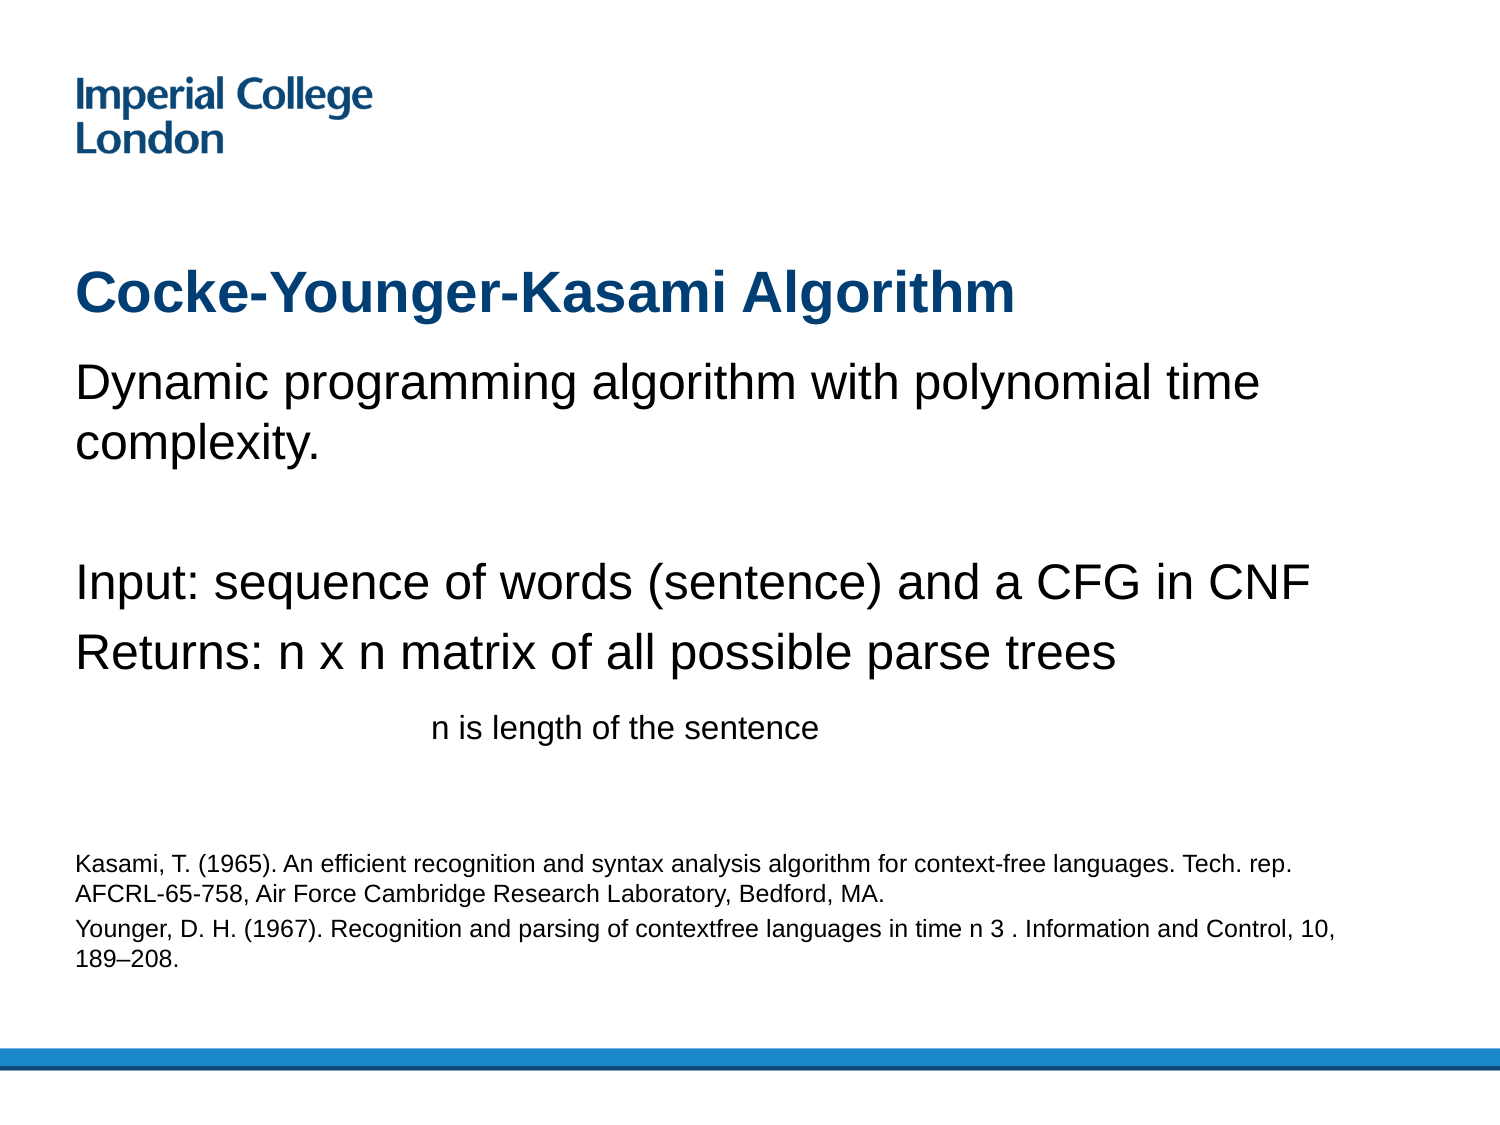

# Cocke-Younger-Kasami Algorithm
Dynamic programming algorithm with polynomial time complexity.

Input: sequence of words (sentence) and a CFG in CNF
Returns: n x n matrix of all possible parse trees
		    n is length of the sentence

Kasami, T. (1965). An efficient recognition and syntax analysis algorithm for context-free languages. Tech. rep. AFCRL-65-758, Air Force Cambridge Research Laboratory, Bedford, MA.
Younger, D. H. (1967). Recognition and parsing of contextfree languages in time n 3 . Information and Control, 10, 189–208.